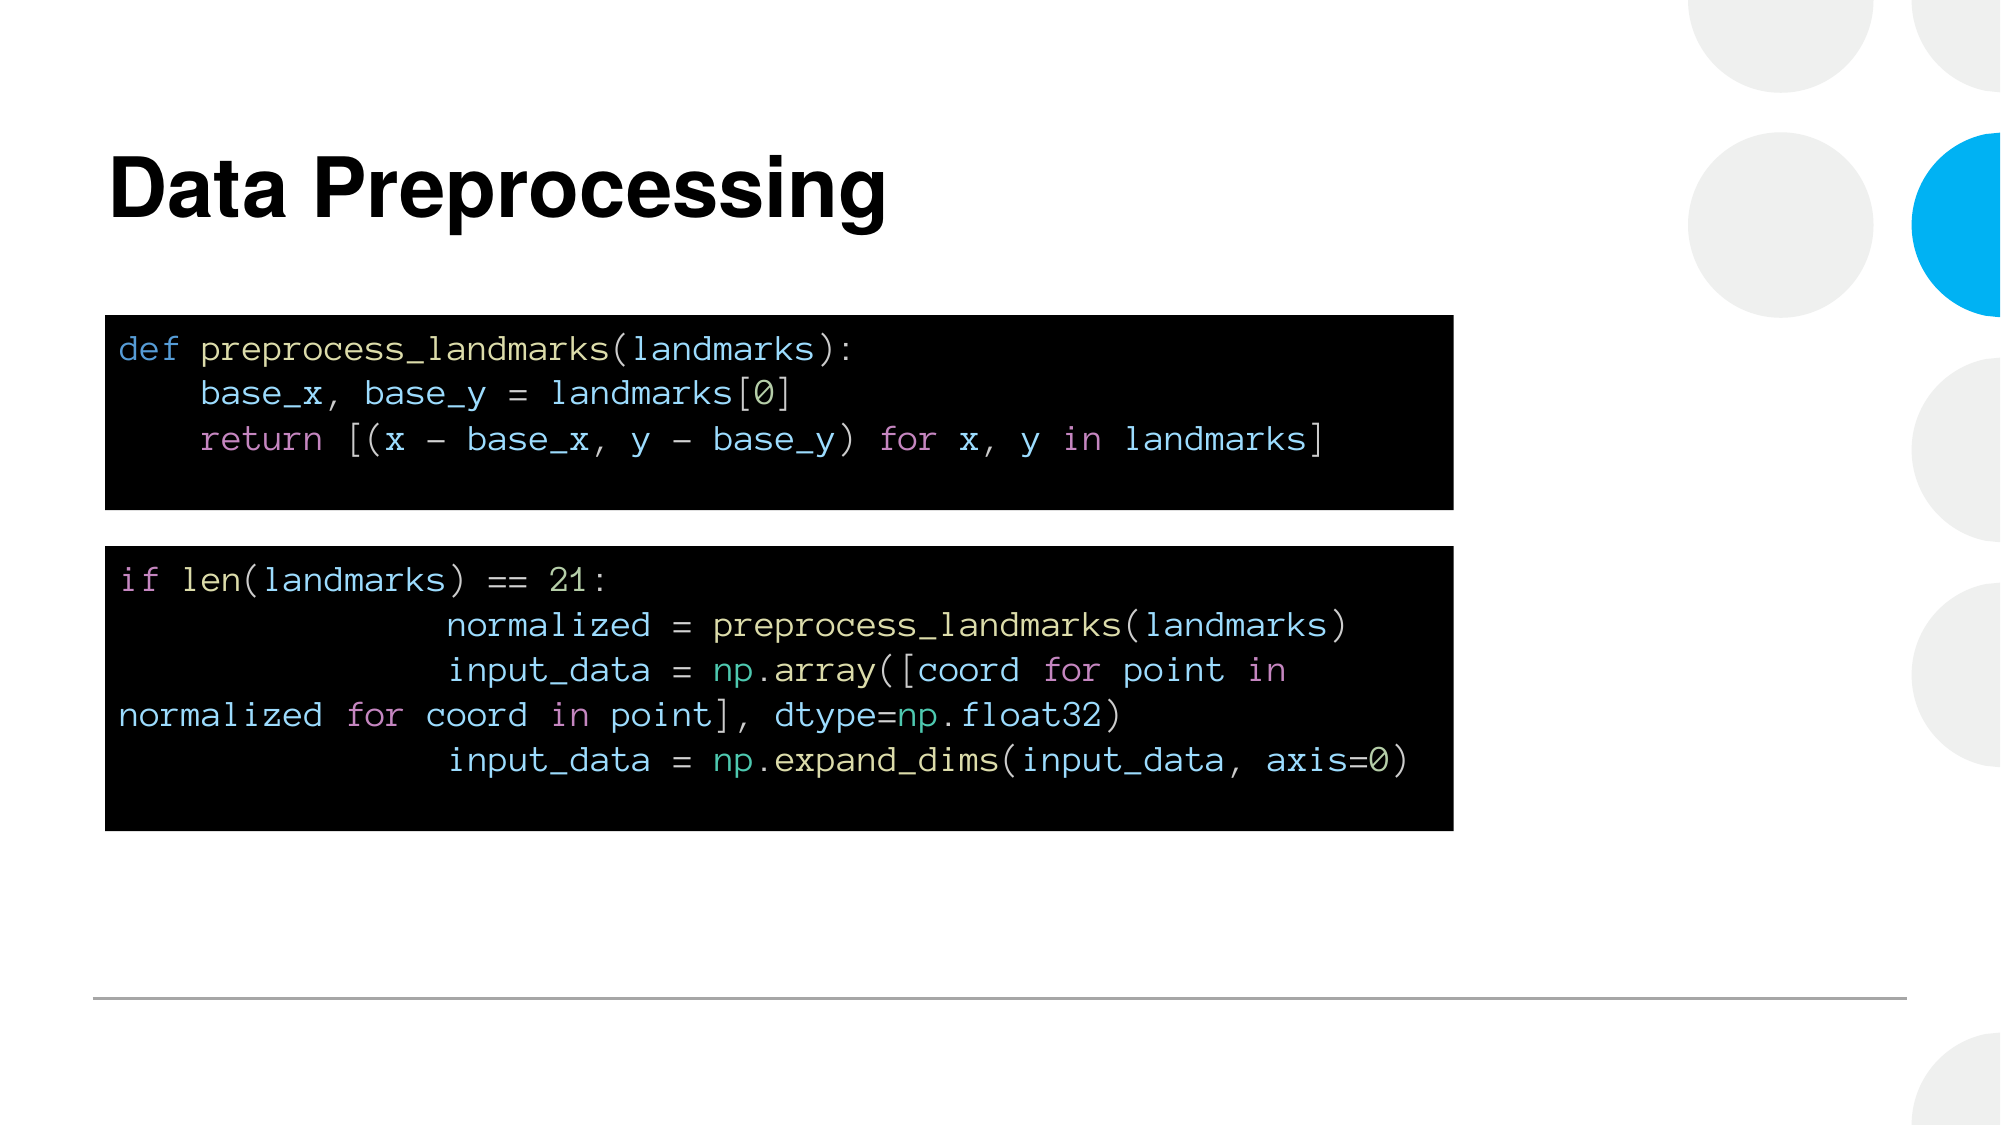

# Data Preprocessing
def preprocess_landmarks(landmarks):
    base_x, base_y = landmarks[0]
    return [(x - base_x, y - base_y) for x, y in landmarks]

if len(landmarks) == 21:
                normalized = preprocess_landmarks(landmarks)
                input_data = np.array([coord for point in normalized for coord in point], dtype=np.float32)
                input_data = np.expand_dims(input_data, axis=0)